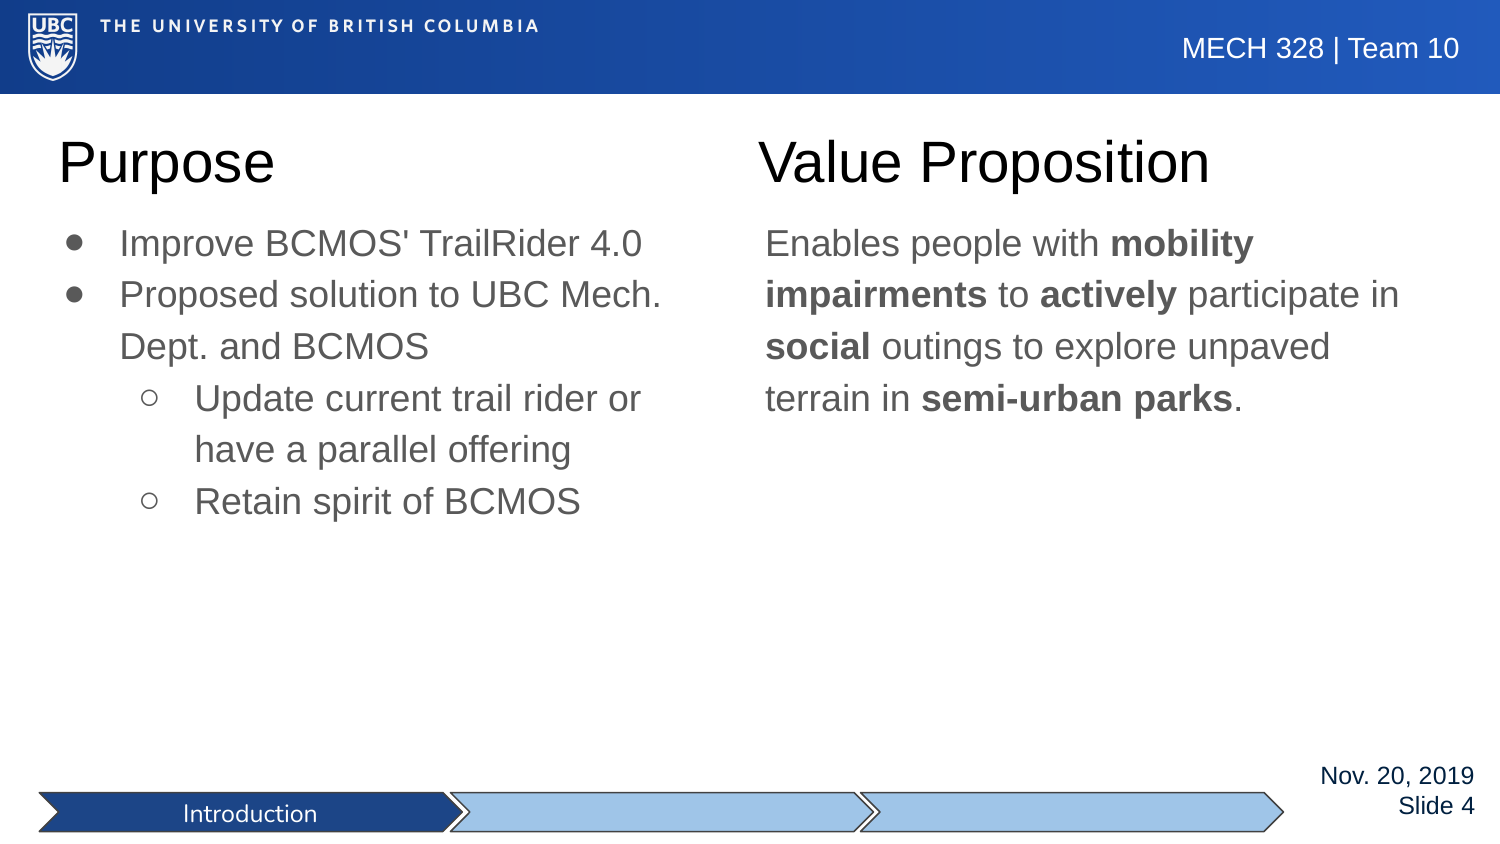

Purpose
Value Proposition
Improve BCMOS' TrailRider 4.0
Proposed solution to UBC Mech. Dept. and BCMOS
Update current trail rider or have a parallel offering
Retain spirit of BCMOS

Enables people with mobility impairments to actively participate in social outings to explore unpaved terrain in semi-urban parks.

Introduction